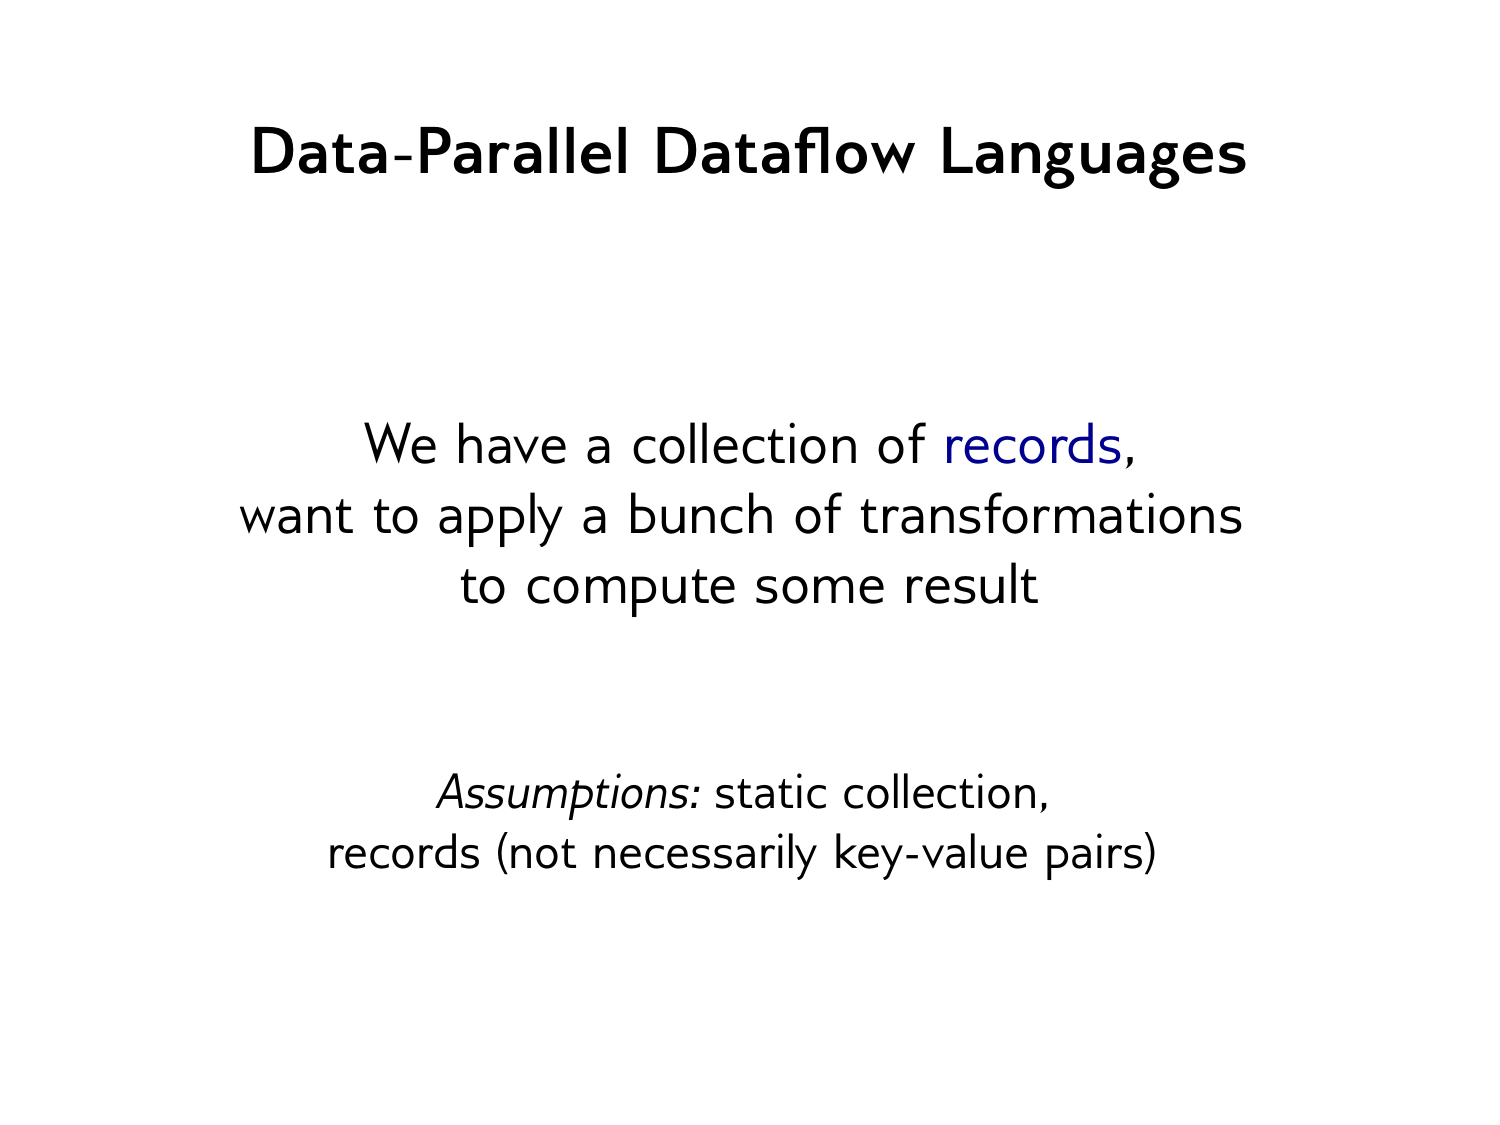

Data-Parallel Dataflow Languages
We have a collection of records,
want to apply a bunch of transformations
to compute some result
Assumptions: static collection,
records (not necessarily key-value pairs)